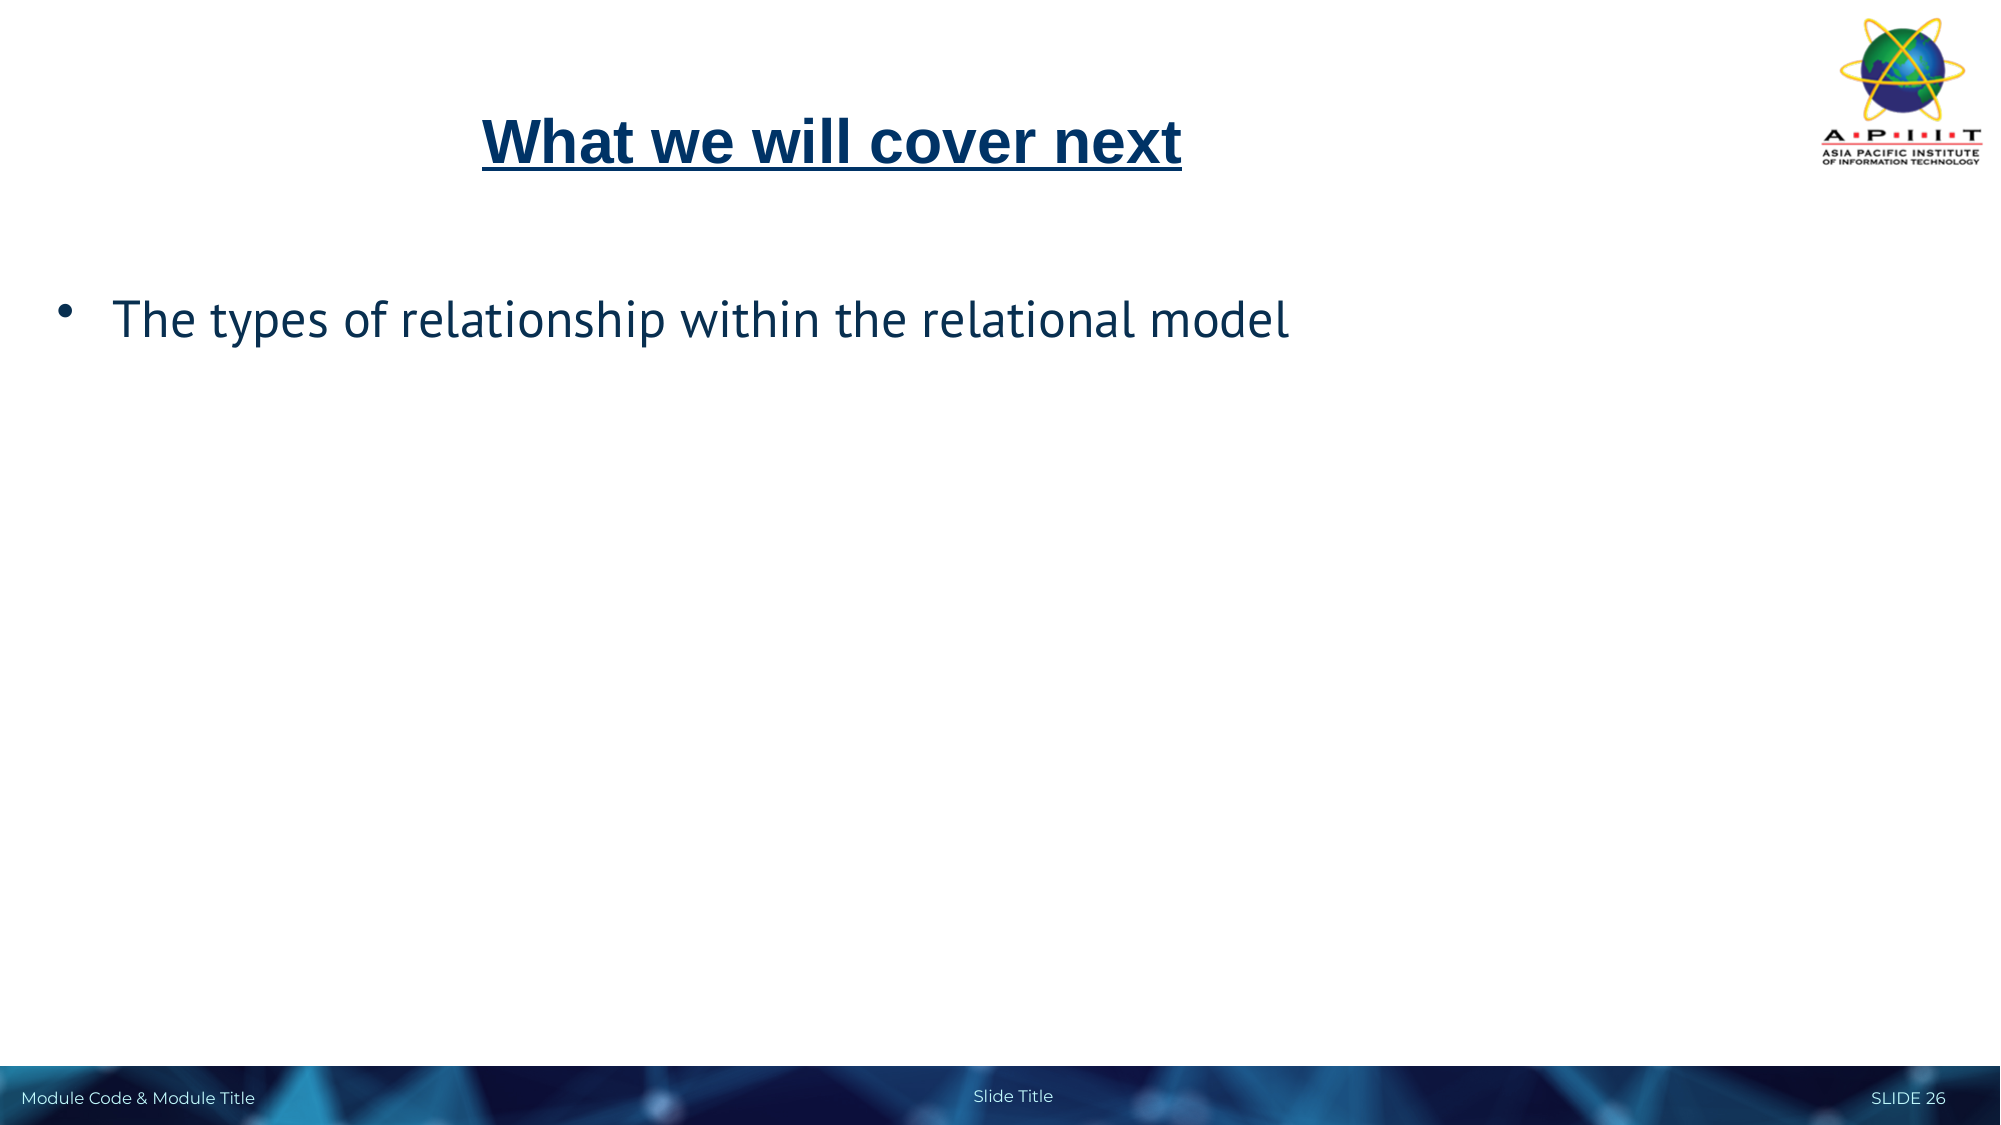

# What we will cover next
The types of relationship within the relational model